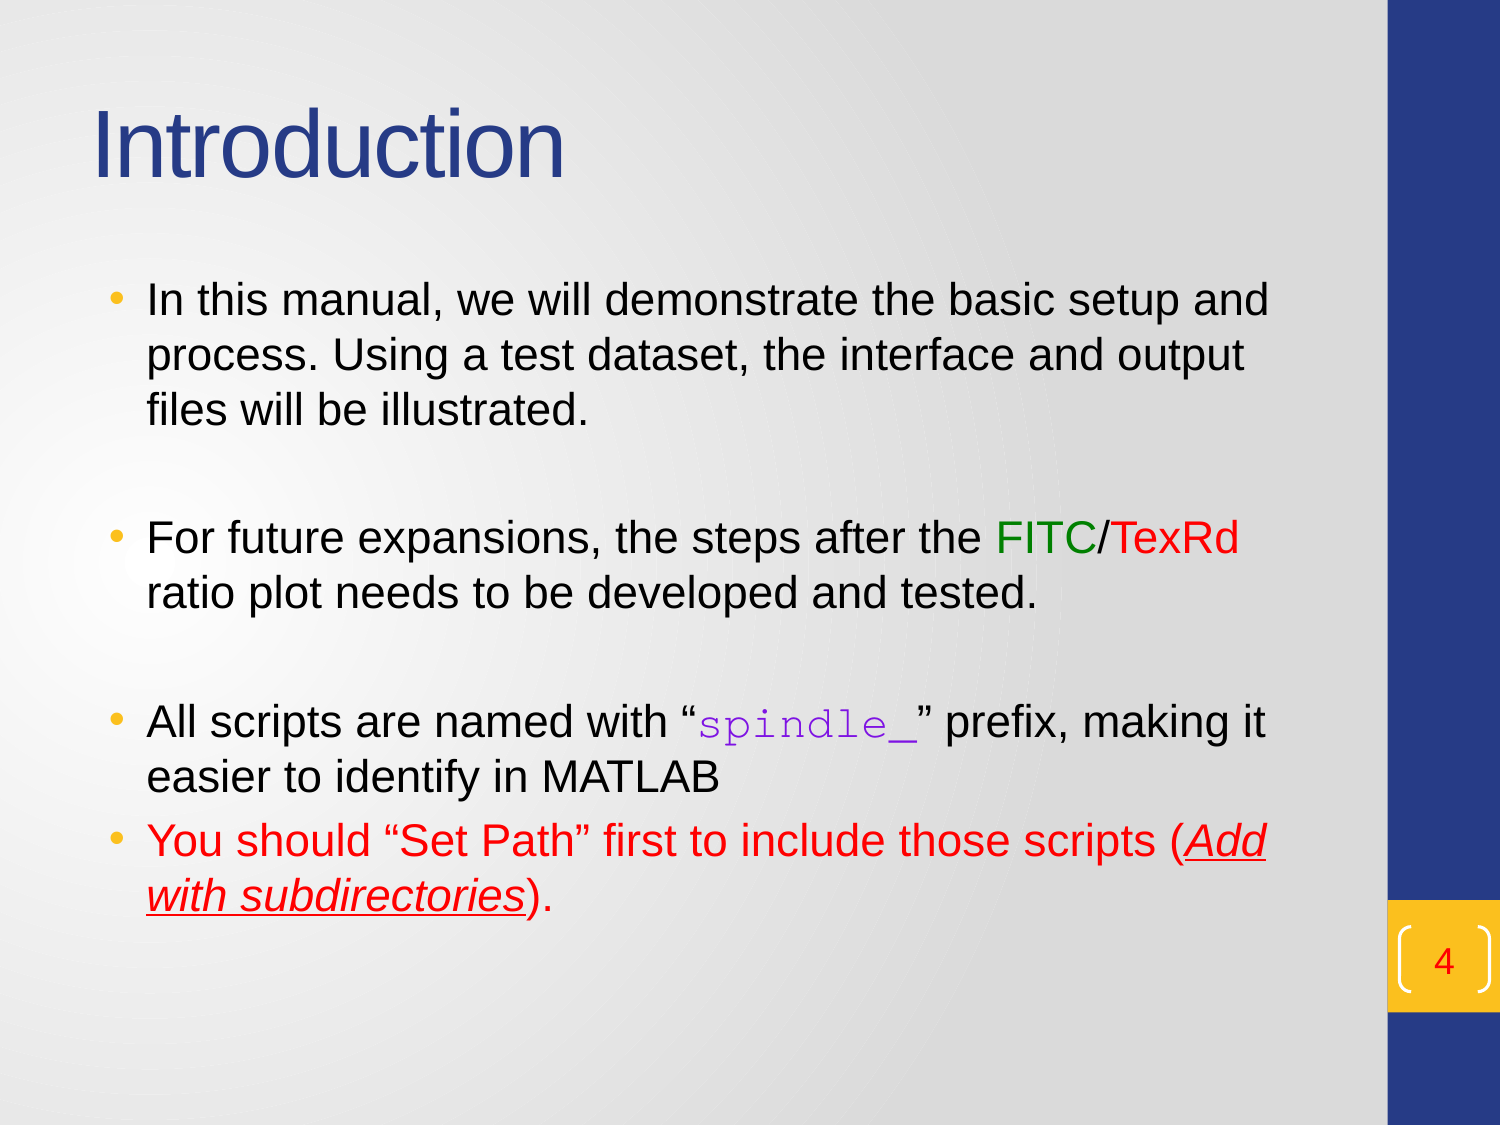

# Introduction
In this manual, we will demonstrate the basic setup and process. Using a test dataset, the interface and output files will be illustrated.

For future expansions, the steps after the FITC/TexRd ratio plot needs to be developed and tested.

All scripts are named with “spindle_” prefix, making it easier to identify in MATLAB
You should “Set Path” first to include those scripts (Add with subdirectories).
4